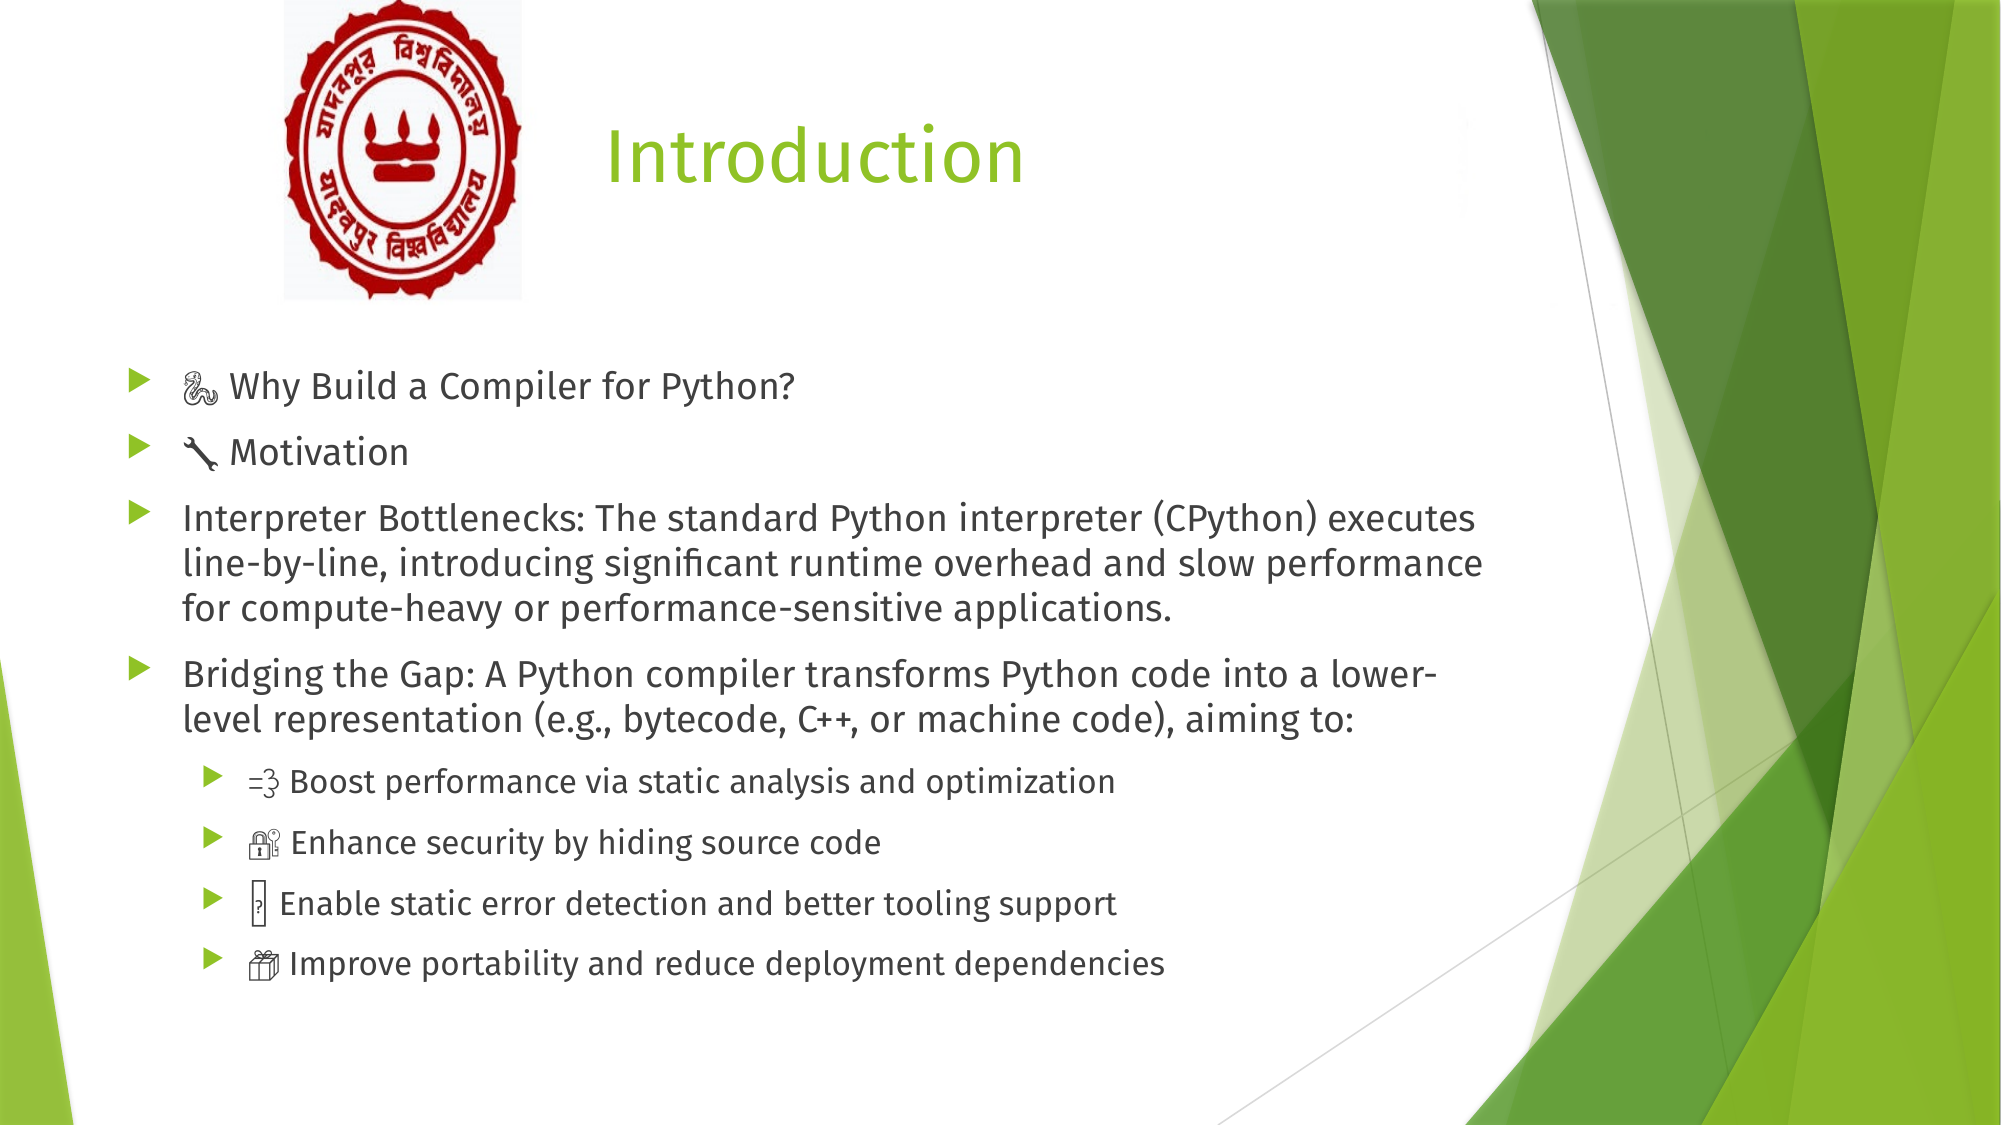

# Introduction
🐍 Why Build a Compiler for Python?
🔧 Motivation
Interpreter Bottlenecks: The standard Python interpreter (CPython) executes line-by-line, introducing significant runtime overhead and slow performance for compute-heavy or performance-sensitive applications.
Bridging the Gap: A Python compiler transforms Python code into a lower-level representation (e.g., bytecode, C++, or machine code), aiming to:
💨 Boost performance via static analysis and optimization
🔐 Enhance security by hiding source code
🧱 Enable static error detection and better tooling support
📦 Improve portability and reduce deployment dependencies